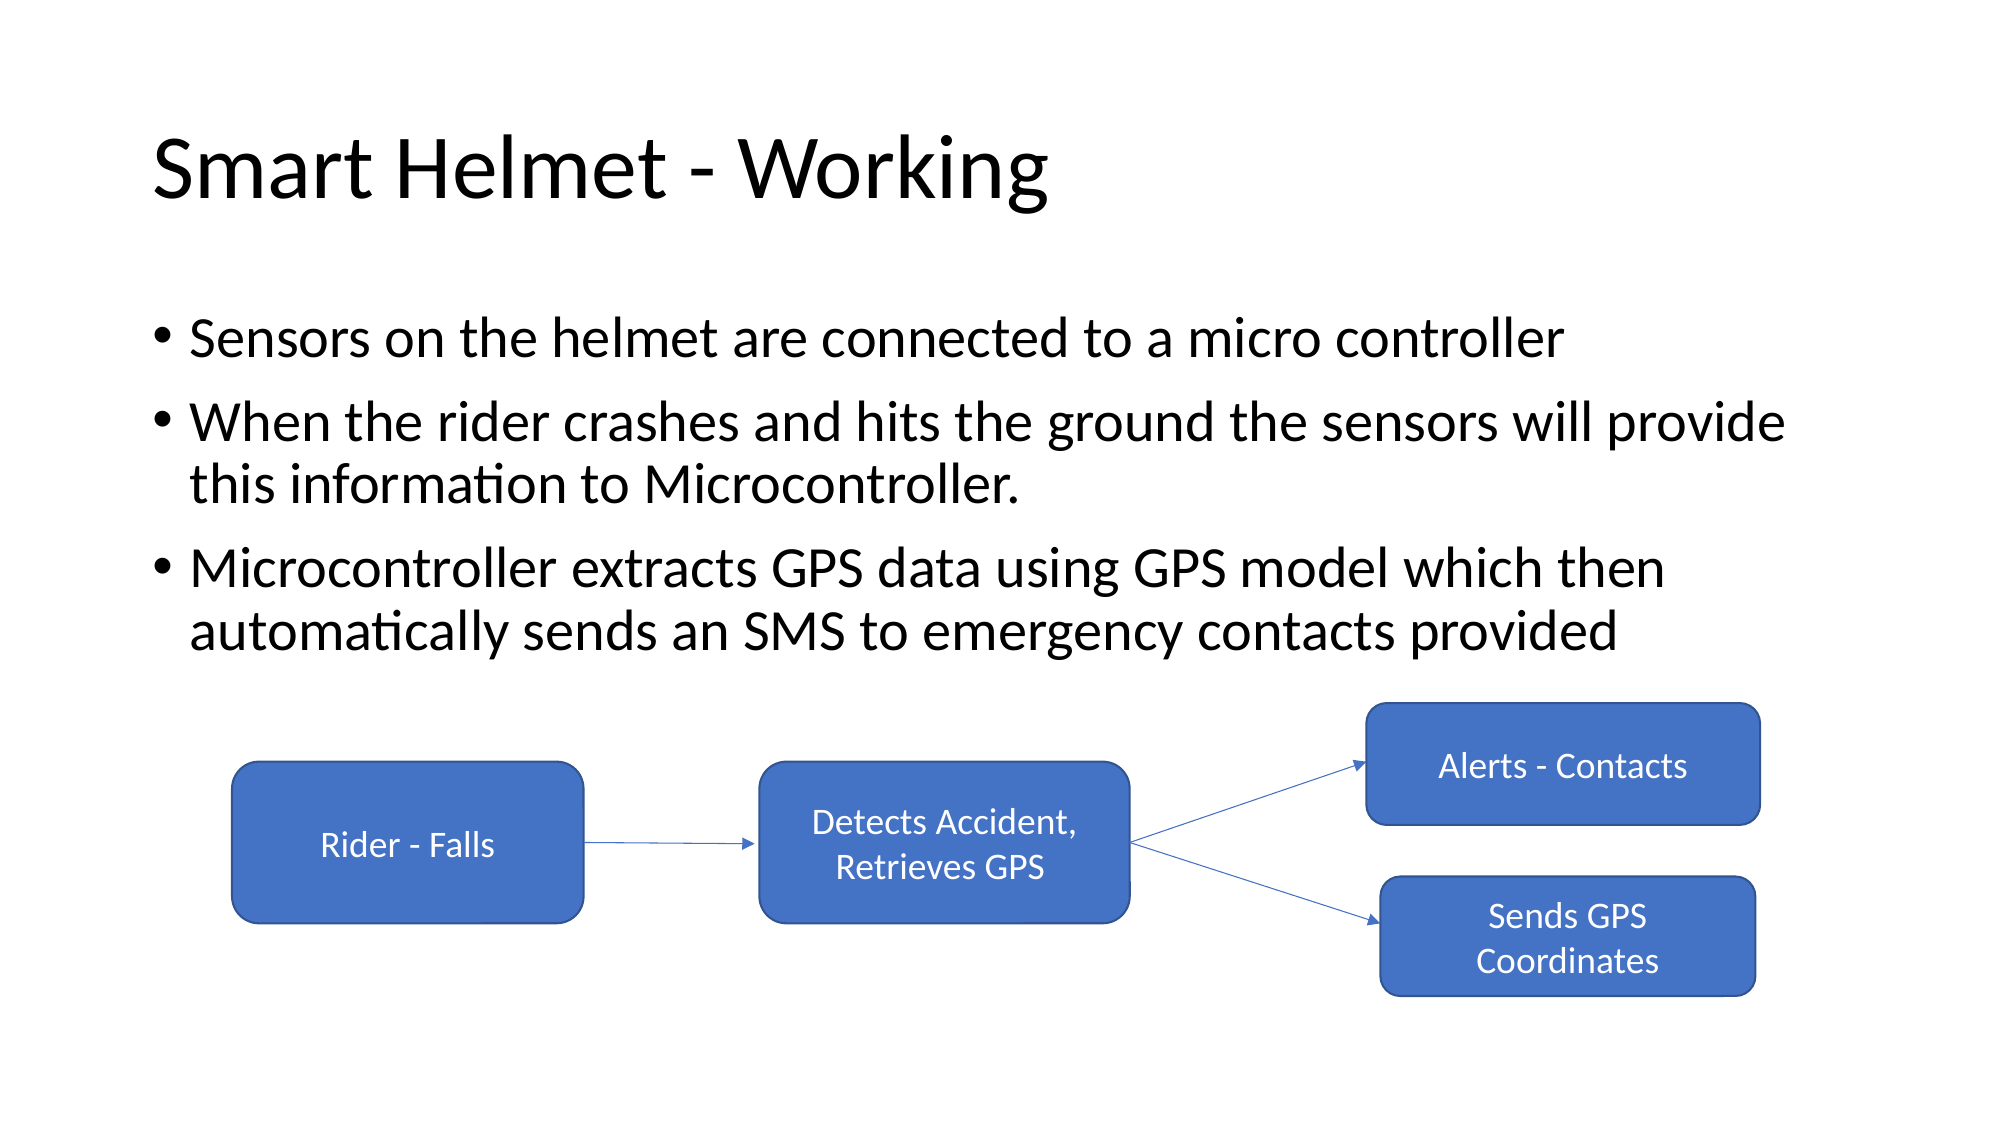

# Smart Helmet - Working
Sensors on the helmet are connected to a micro controller
When the rider crashes and hits the ground the sensors will provide this information to Microcontroller.
Microcontroller extracts GPS data using GPS model which then automatically sends an SMS to emergency contacts provided
Alerts - Contacts
Rider - Falls
Detects Accident, Retrieves GPS
Sends GPS Coordinates